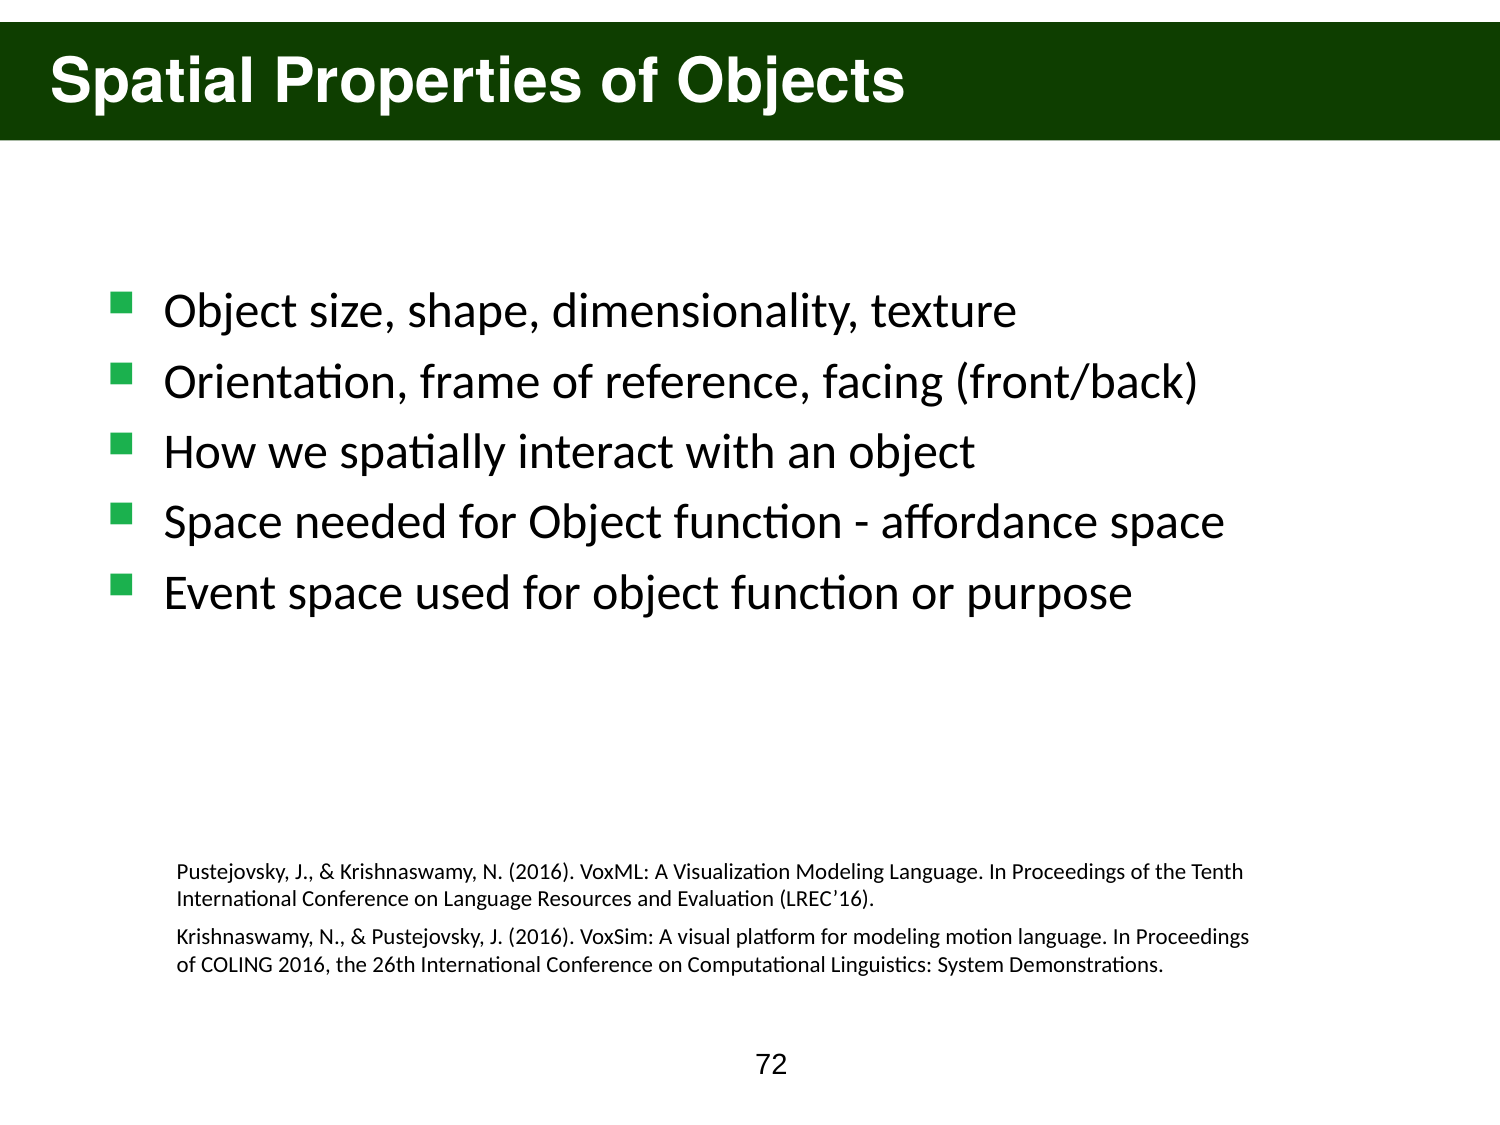

Spatial Properties of Objects
Object size, shape, dimensionality, texture
Orientation, frame of reference, facing (front/back)
How we spatially interact with an object
Space needed for Object function - affordance space
Event space used for object function or purpose
Pustejovsky, J., & Krishnaswamy, N. (2016). VoxML: A Visualization Modeling Language. In Proceedings of the Tenth International Conference on Language Resources and Evaluation (LREC’16).
Krishnaswamy, N., & Pustejovsky, J. (2016). VoxSim: A visual platform for modeling motion language. In Proceedings of COLING 2016, the 26th International Conference on Computational Linguistics: System Demonstrations.
72